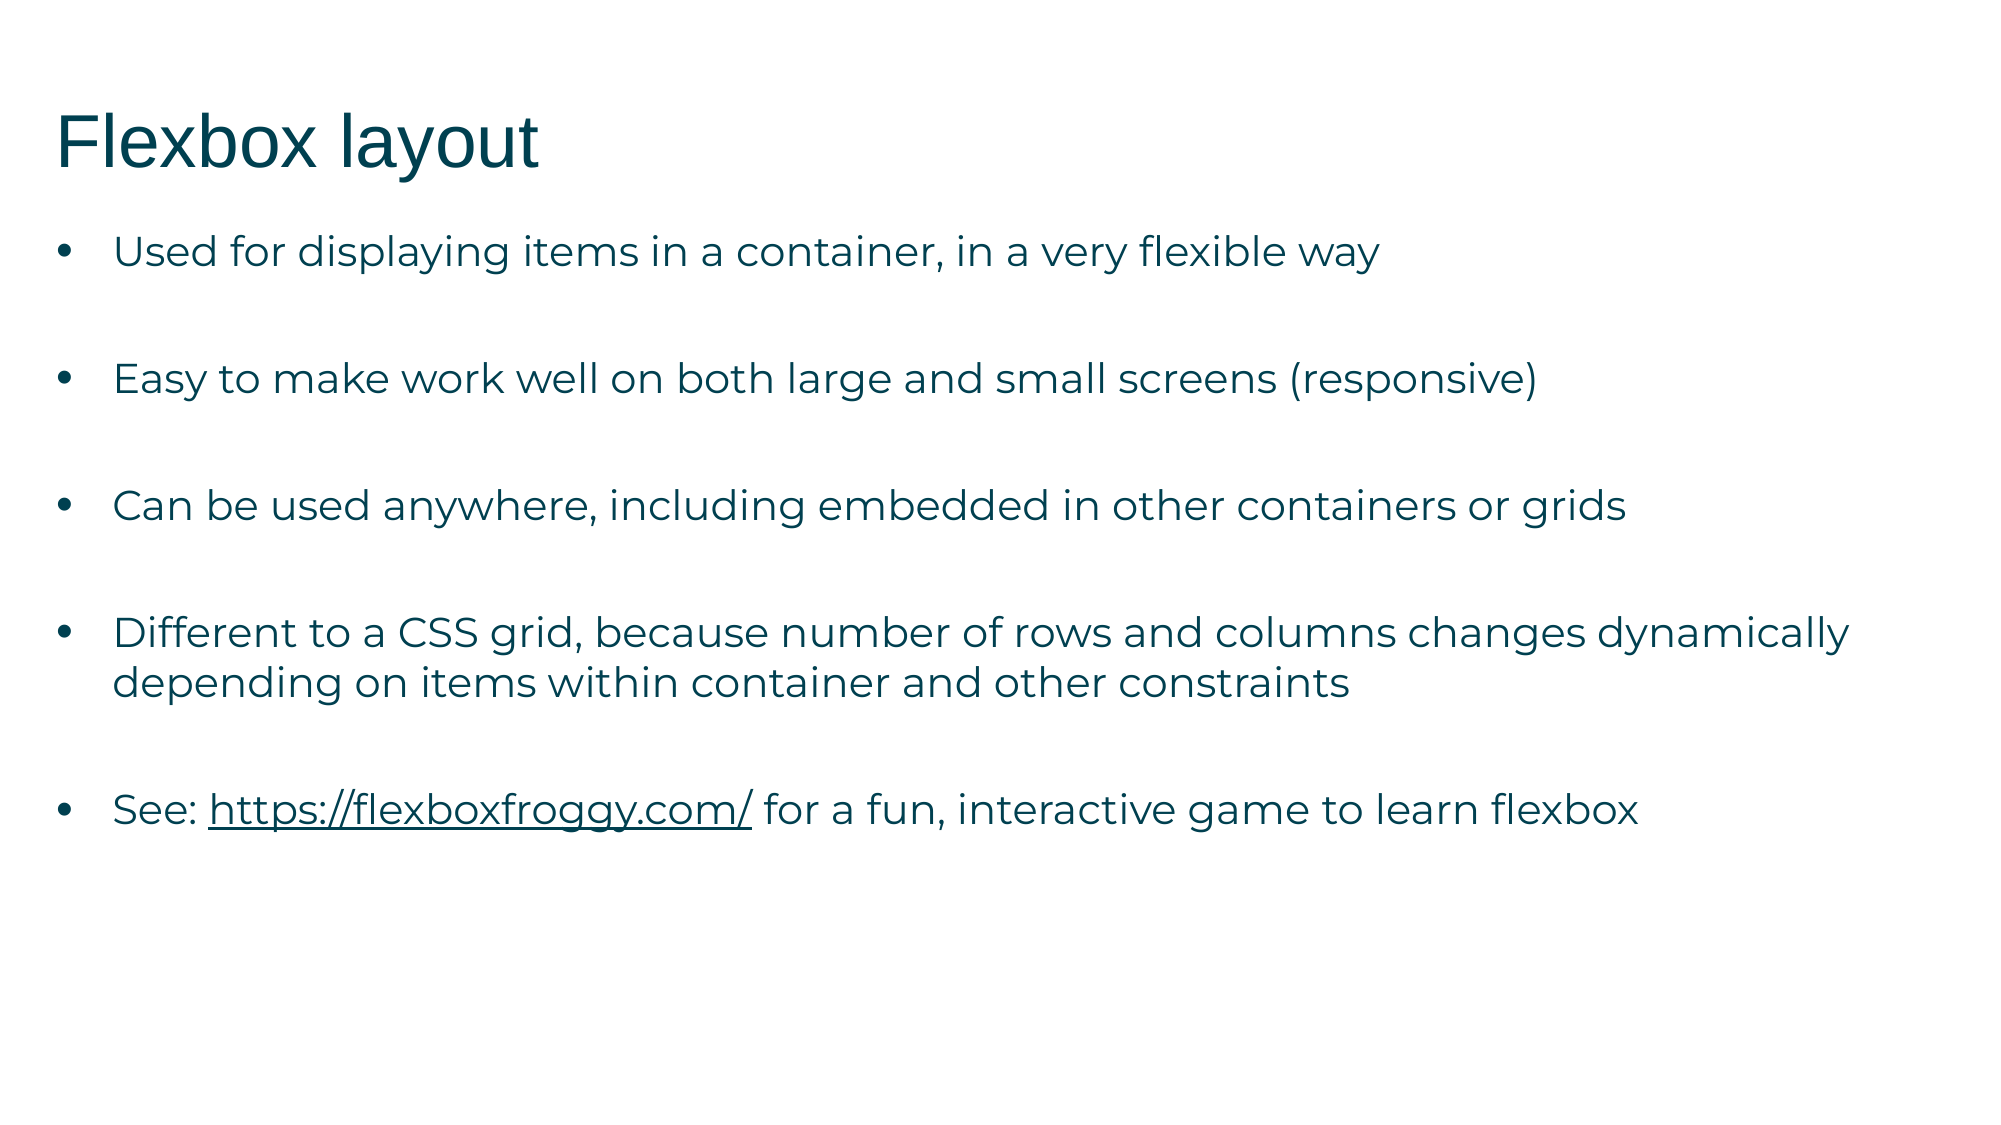

# Flexbox layout
Used for displaying items in a container, in a very flexible way

Easy to make work well on both large and small screens (responsive)

Can be used anywhere, including embedded in other containers or grids

Different to a CSS grid, because number of rows and columns changes dynamically depending on items within container and other constraints

See: https://flexboxfroggy.com/ for a fun, interactive game to learn flexbox